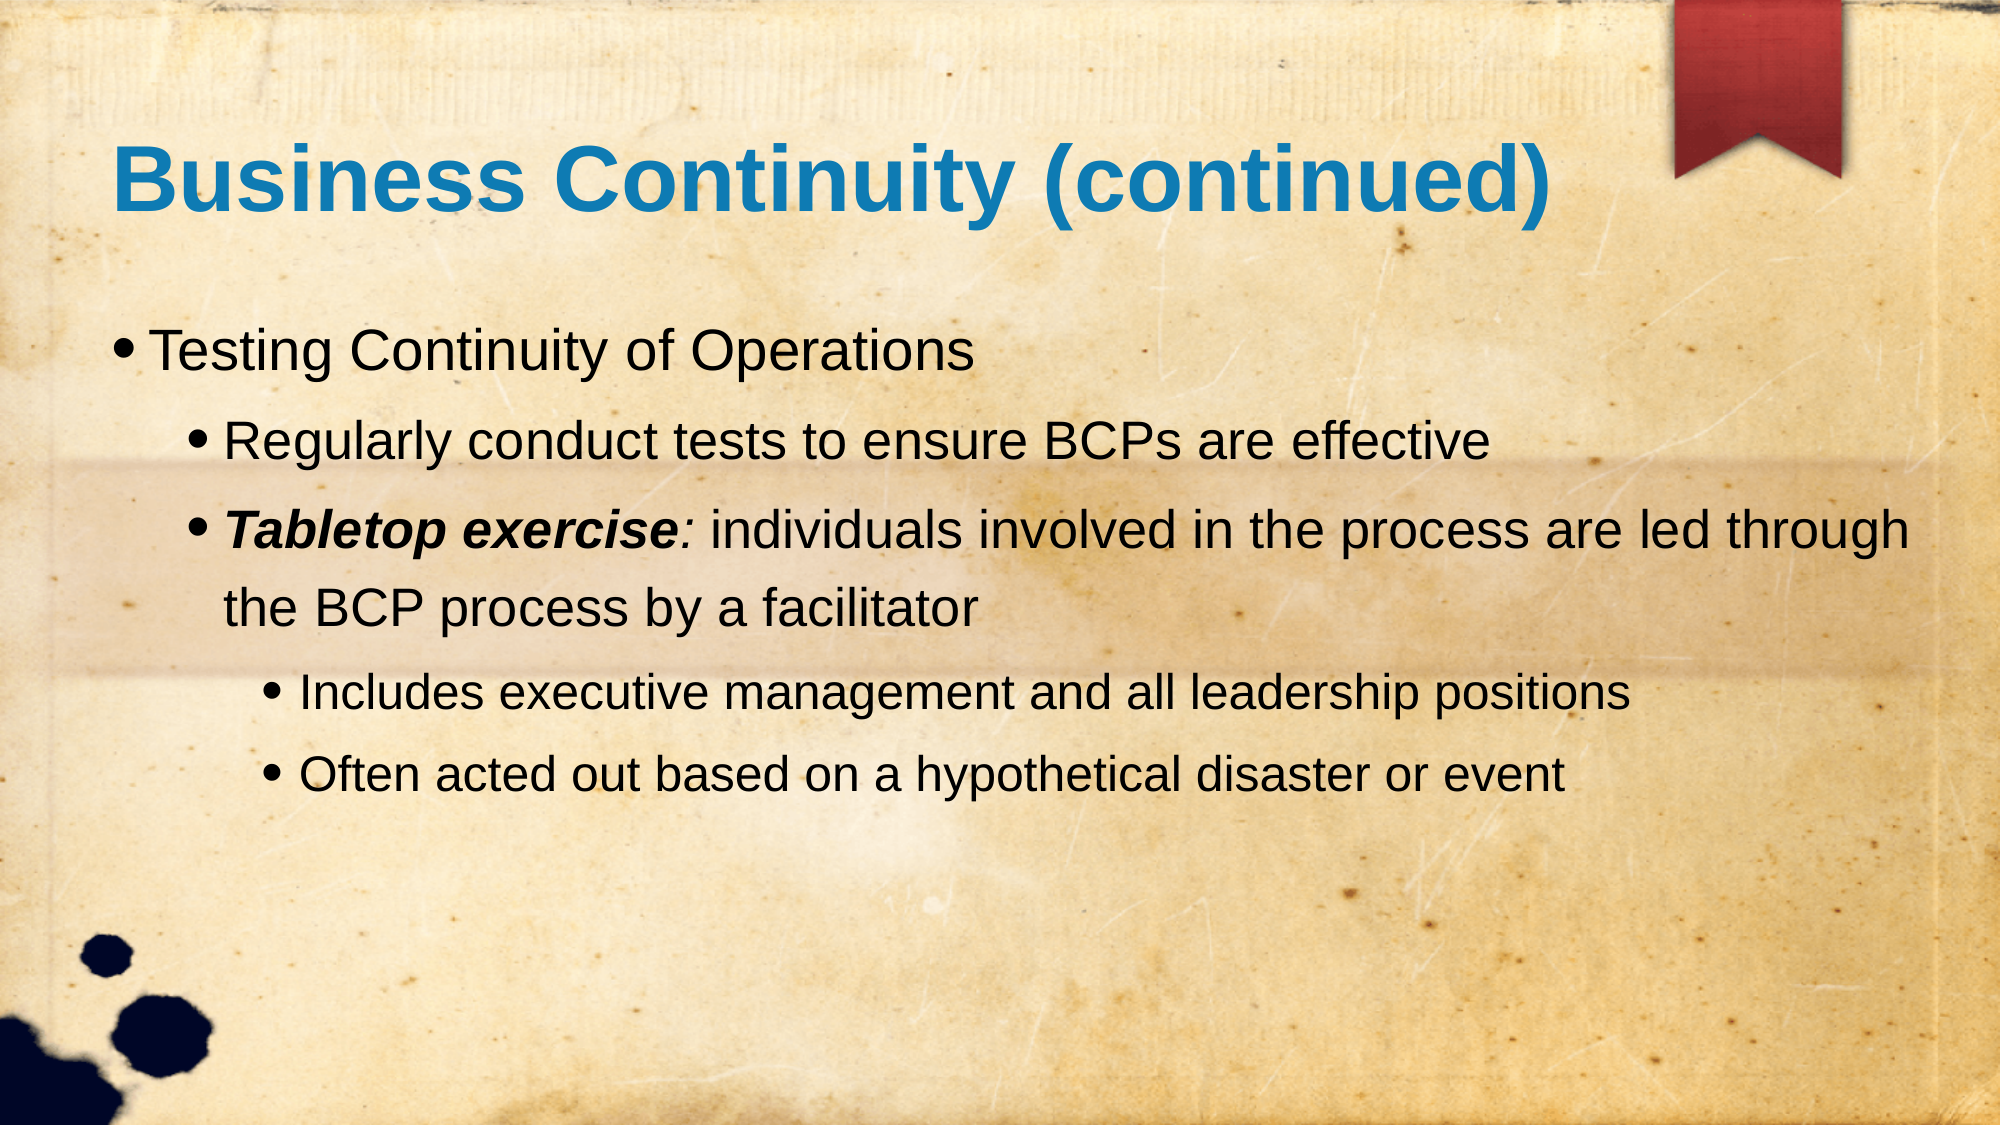

Business Continuity (continued)
Testing Continuity of Operations
Regularly conduct tests to ensure BCPs are effective
Tabletop exercise: individuals involved in the process are led through the BCP process by a facilitator
Includes executive management and all leadership positions
Often acted out based on a hypothetical disaster or event